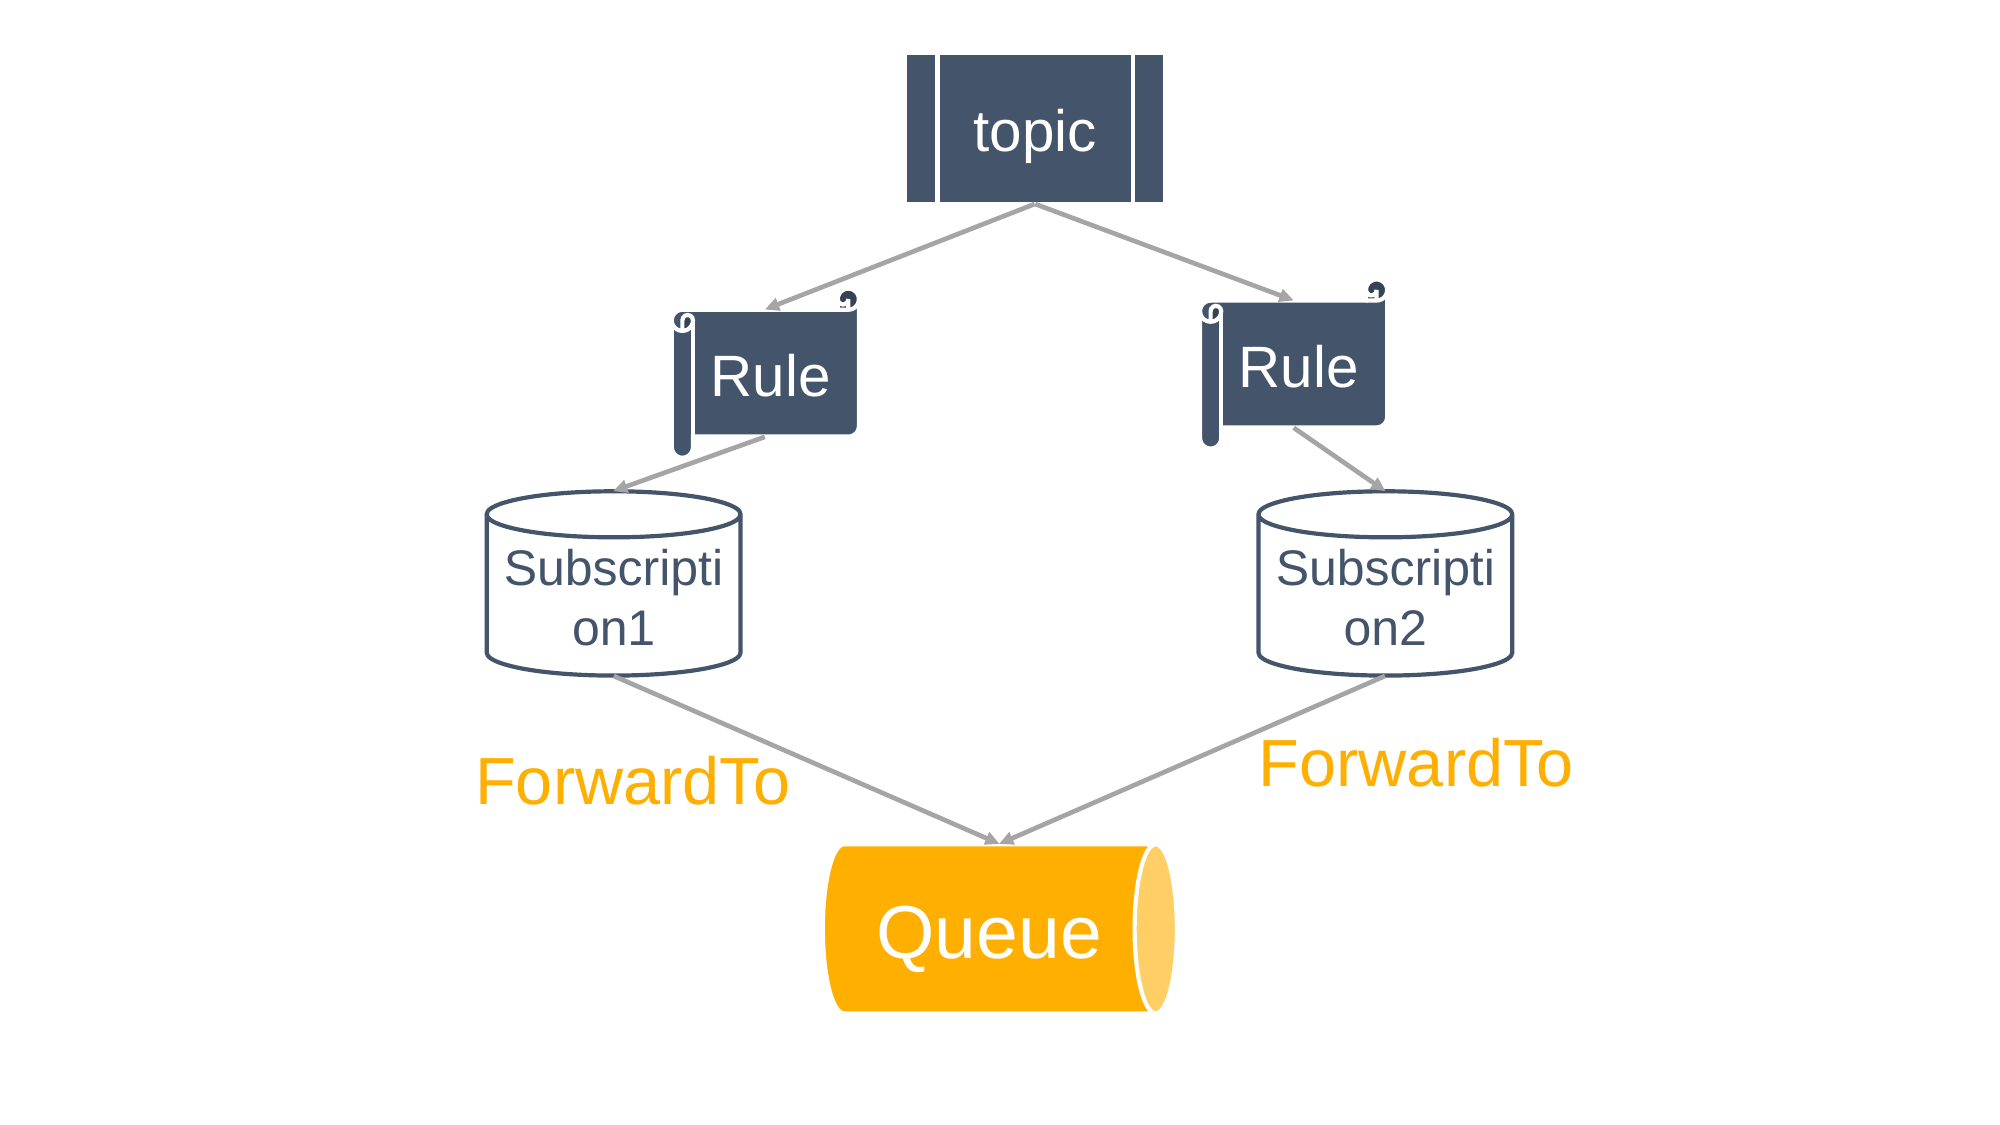

topic

Rule
Rule

Subscription1
Subscription2

ForwardTo
ForwardTo
Queue